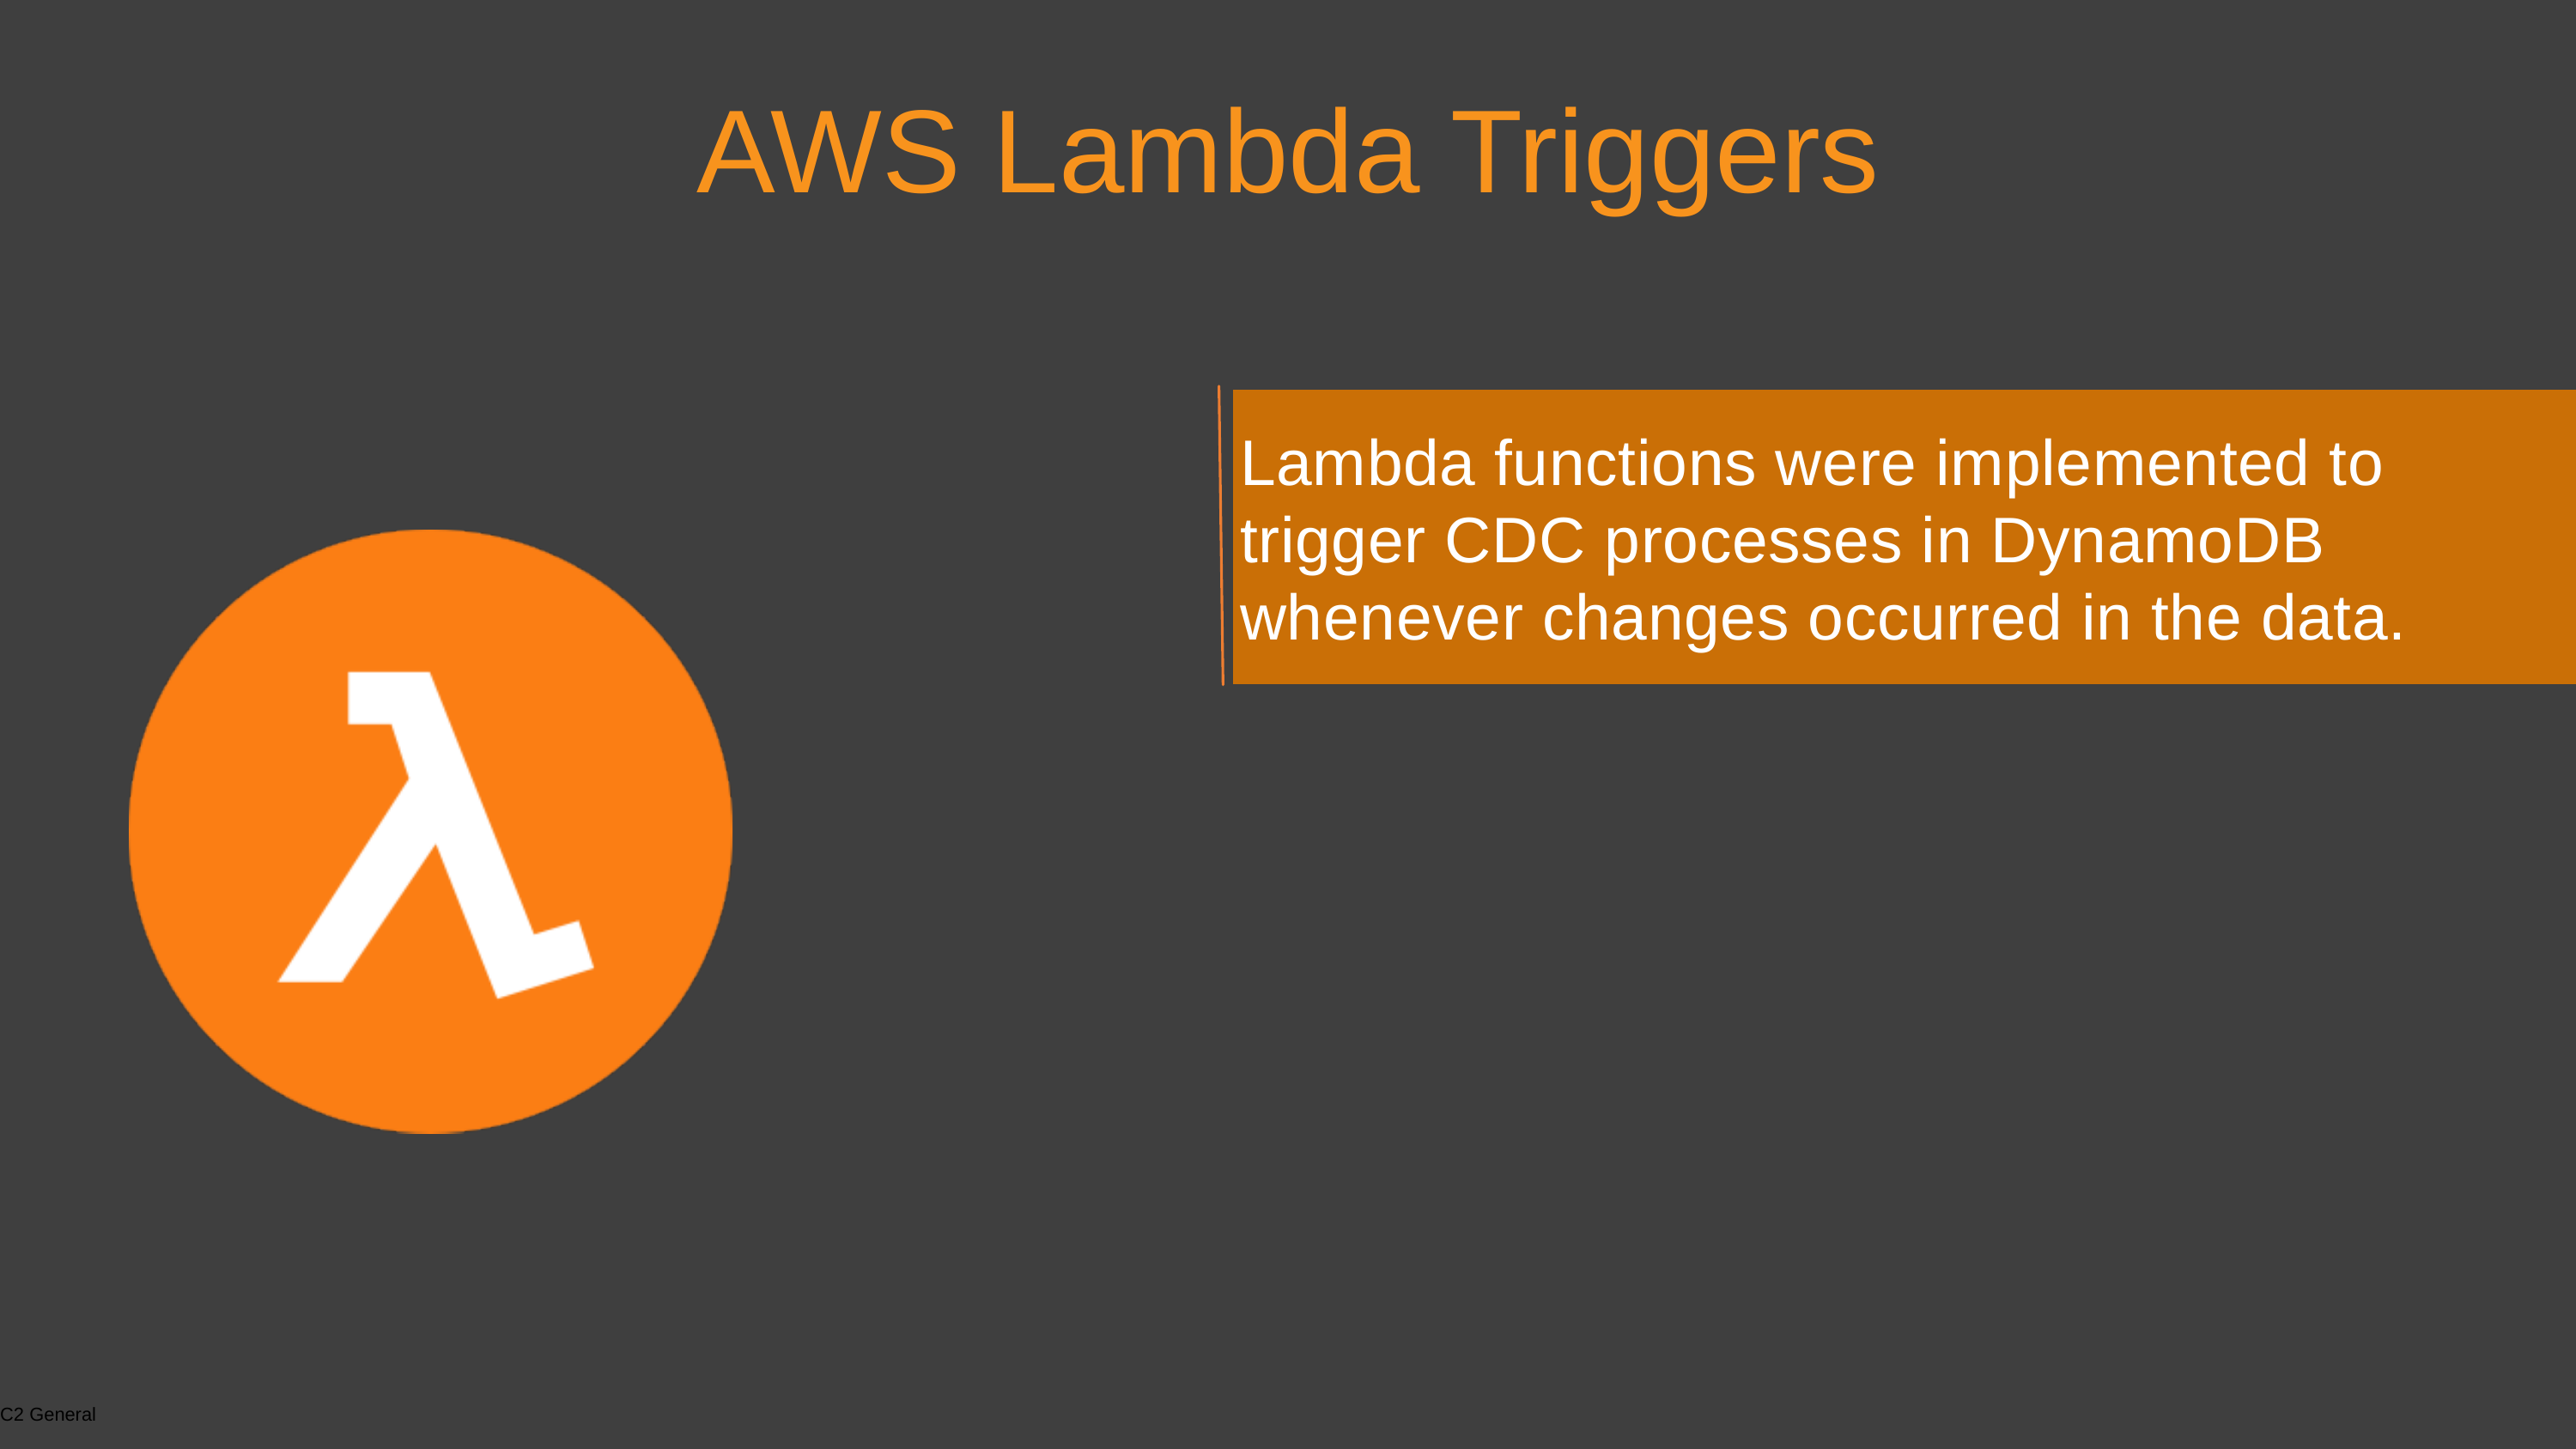

AWS Lambda Triggers

Lambda functions were implemented to trigger CDC processes in DynamoDB whenever changes occurred in the data.

C2 General